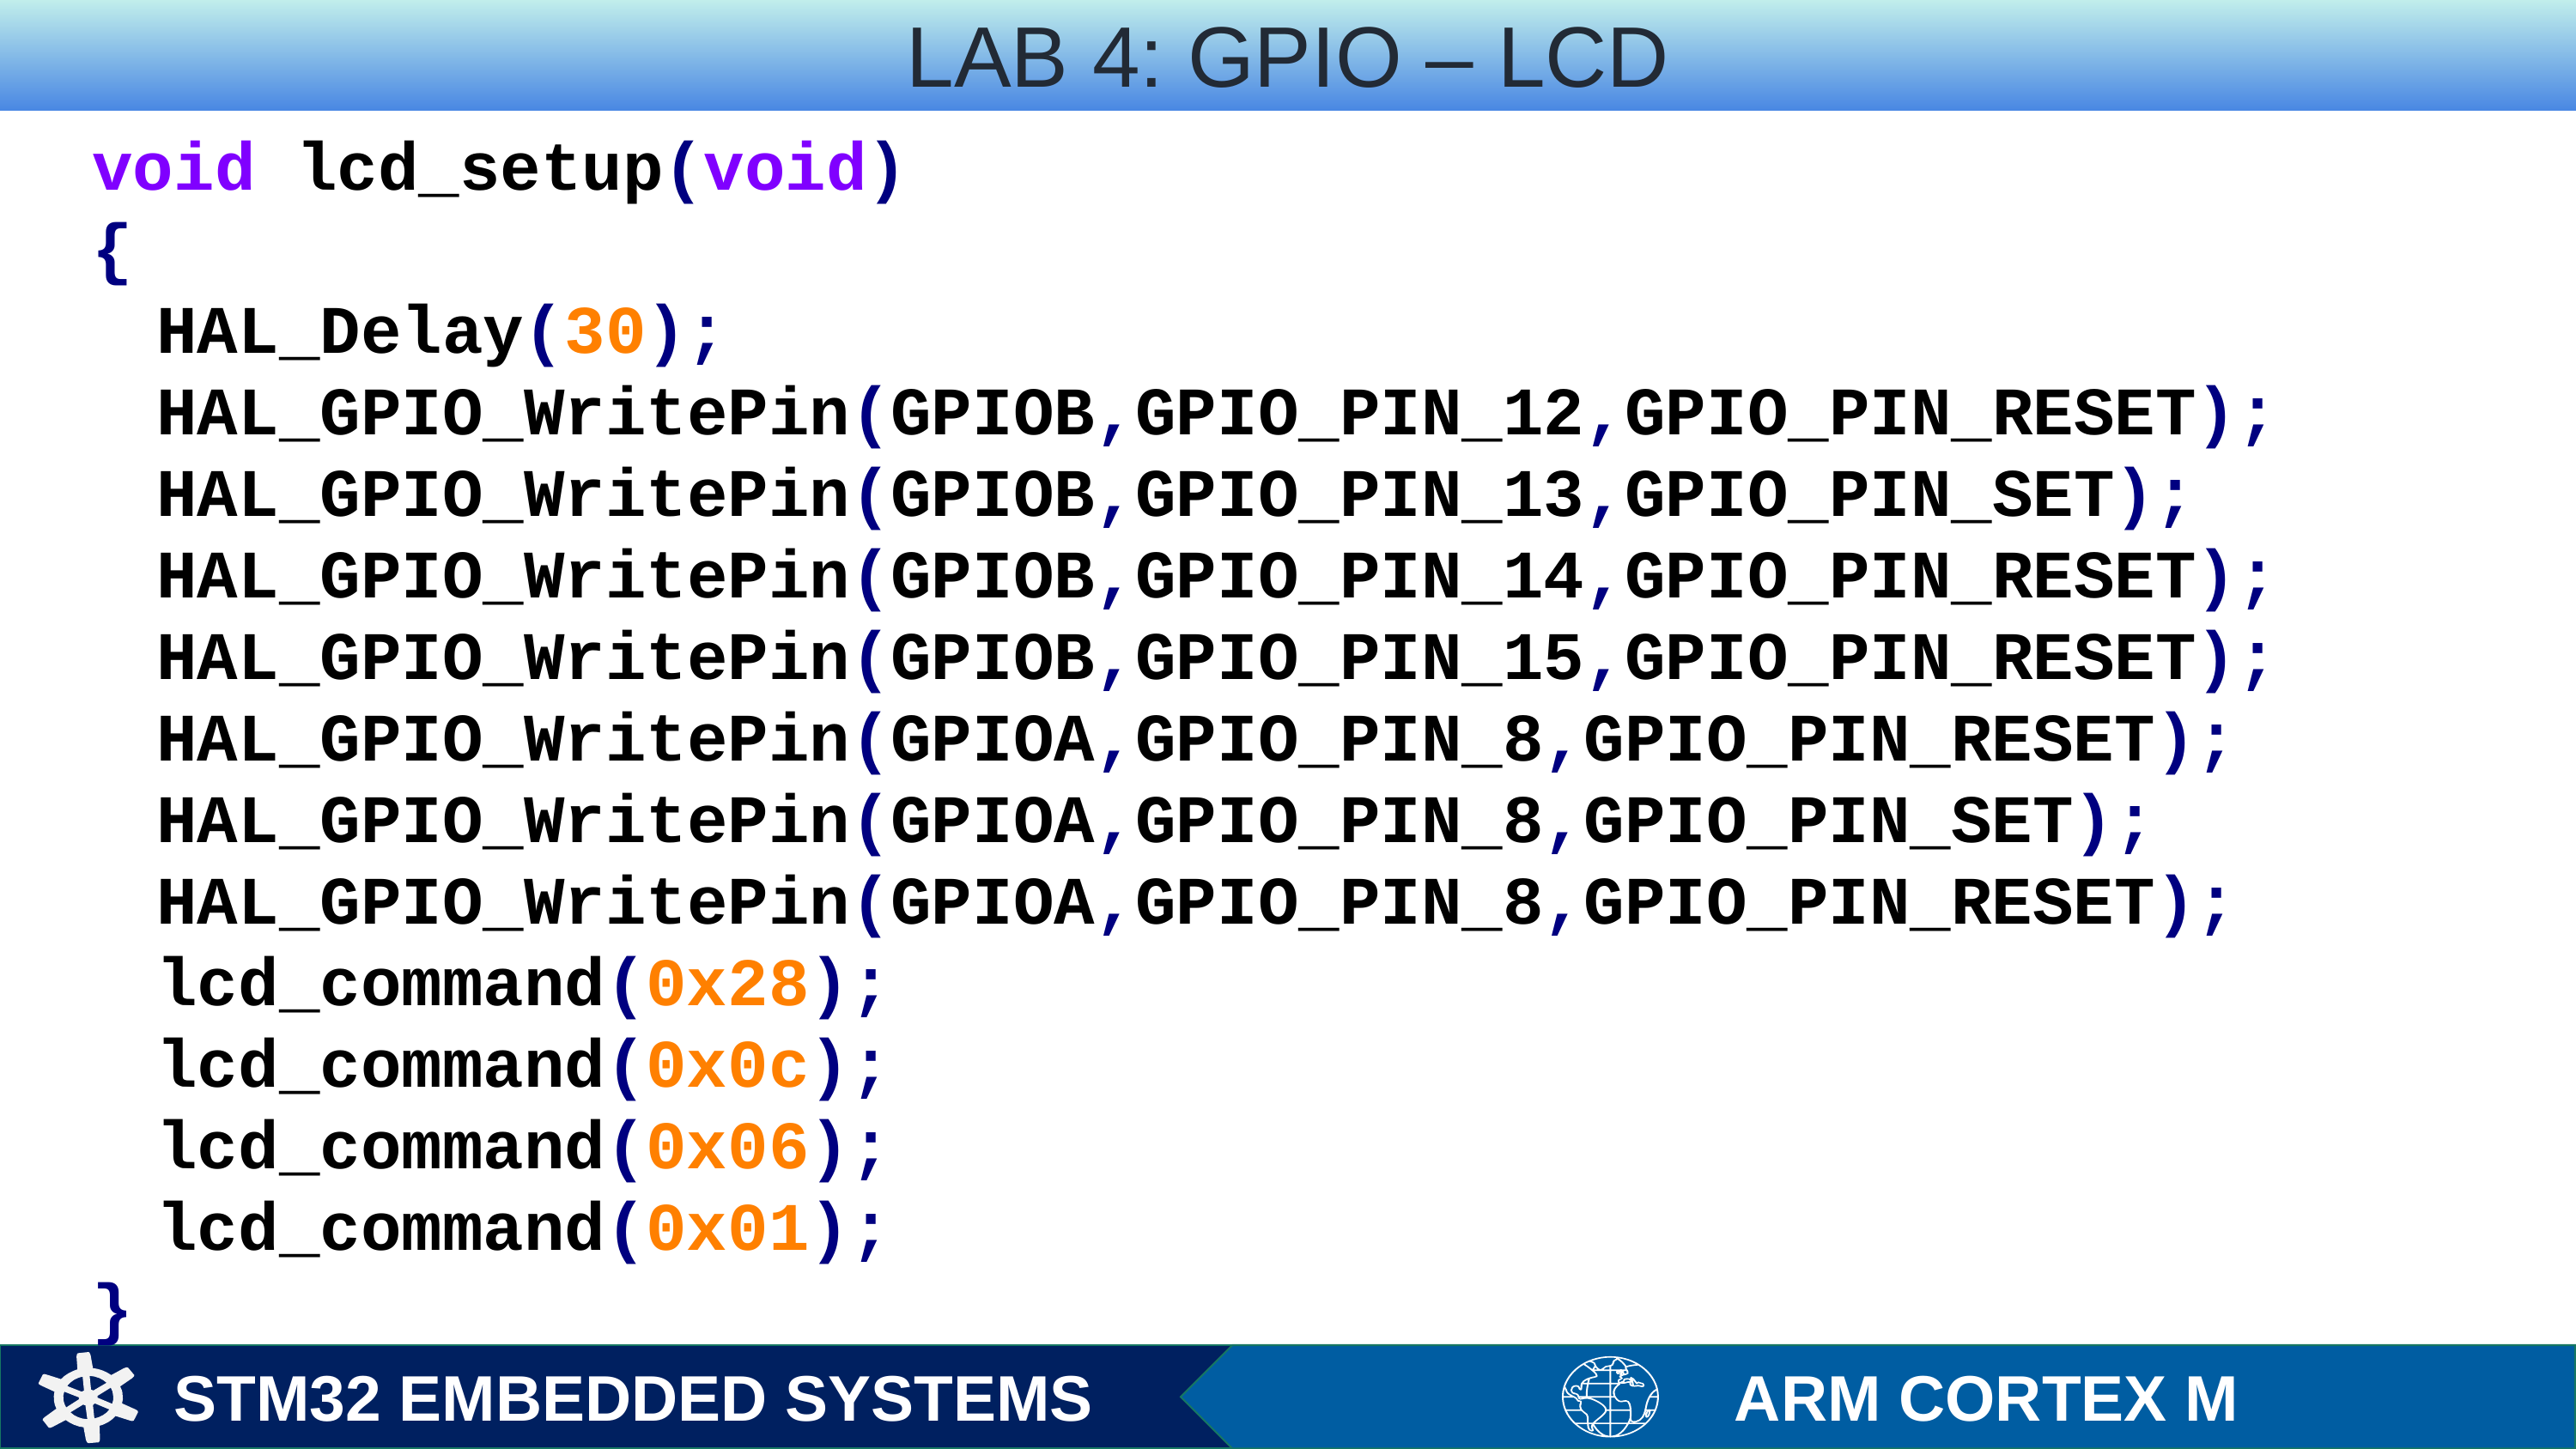

LAB 4: GPIO – LCD

void lcd_setup(void)
{
HAL_Delay(30);
HAL_GPIO_WritePin(GPIOB,GPIO_PIN_12,GPIO_PIN_RESET); HAL_GPIO_WritePin(GPIOB,GPIO_PIN_13,GPIO_PIN_SET); HAL_GPIO_WritePin(GPIOB,GPIO_PIN_14,GPIO_PIN_RESET); HAL_GPIO_WritePin(GPIOB,GPIO_PIN_15,GPIO_PIN_RESET); HAL_GPIO_WritePin(GPIOA,GPIO_PIN_8,GPIO_PIN_RESET); HAL_GPIO_WritePin(GPIOA,GPIO_PIN_8,GPIO_PIN_SET); HAL_GPIO_WritePin(GPIOA,GPIO_PIN_8,GPIO_PIN_RESET); lcd_command(0x28);
lcd_command(0x0c);
lcd_command(0x06);
lcd_command(0x01);
}

STM32 EMBEDDED SYSTEMS
ARM CORTEX M